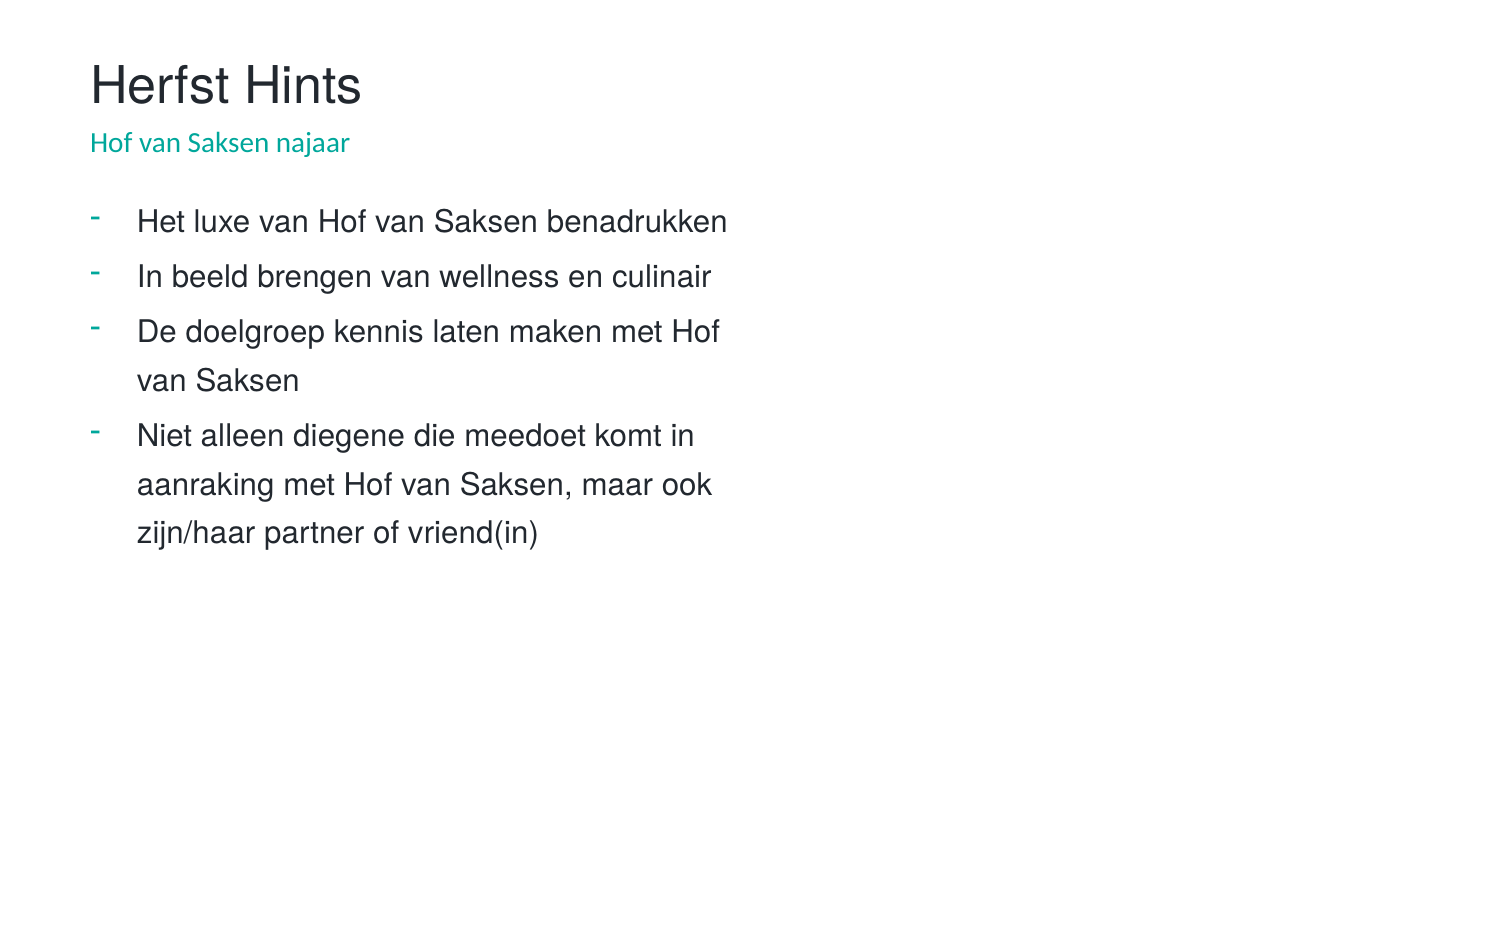

# Herfst Hints
Hof van Saksen najaar
Het luxe van Hof van Saksen benadrukken
In beeld brengen van wellness en culinair
De doelgroep kennis laten maken met Hof van Saksen
Niet alleen diegene die meedoet komt in aanraking met Hof van Saksen, maar ook zijn/haar partner of vriend(in)